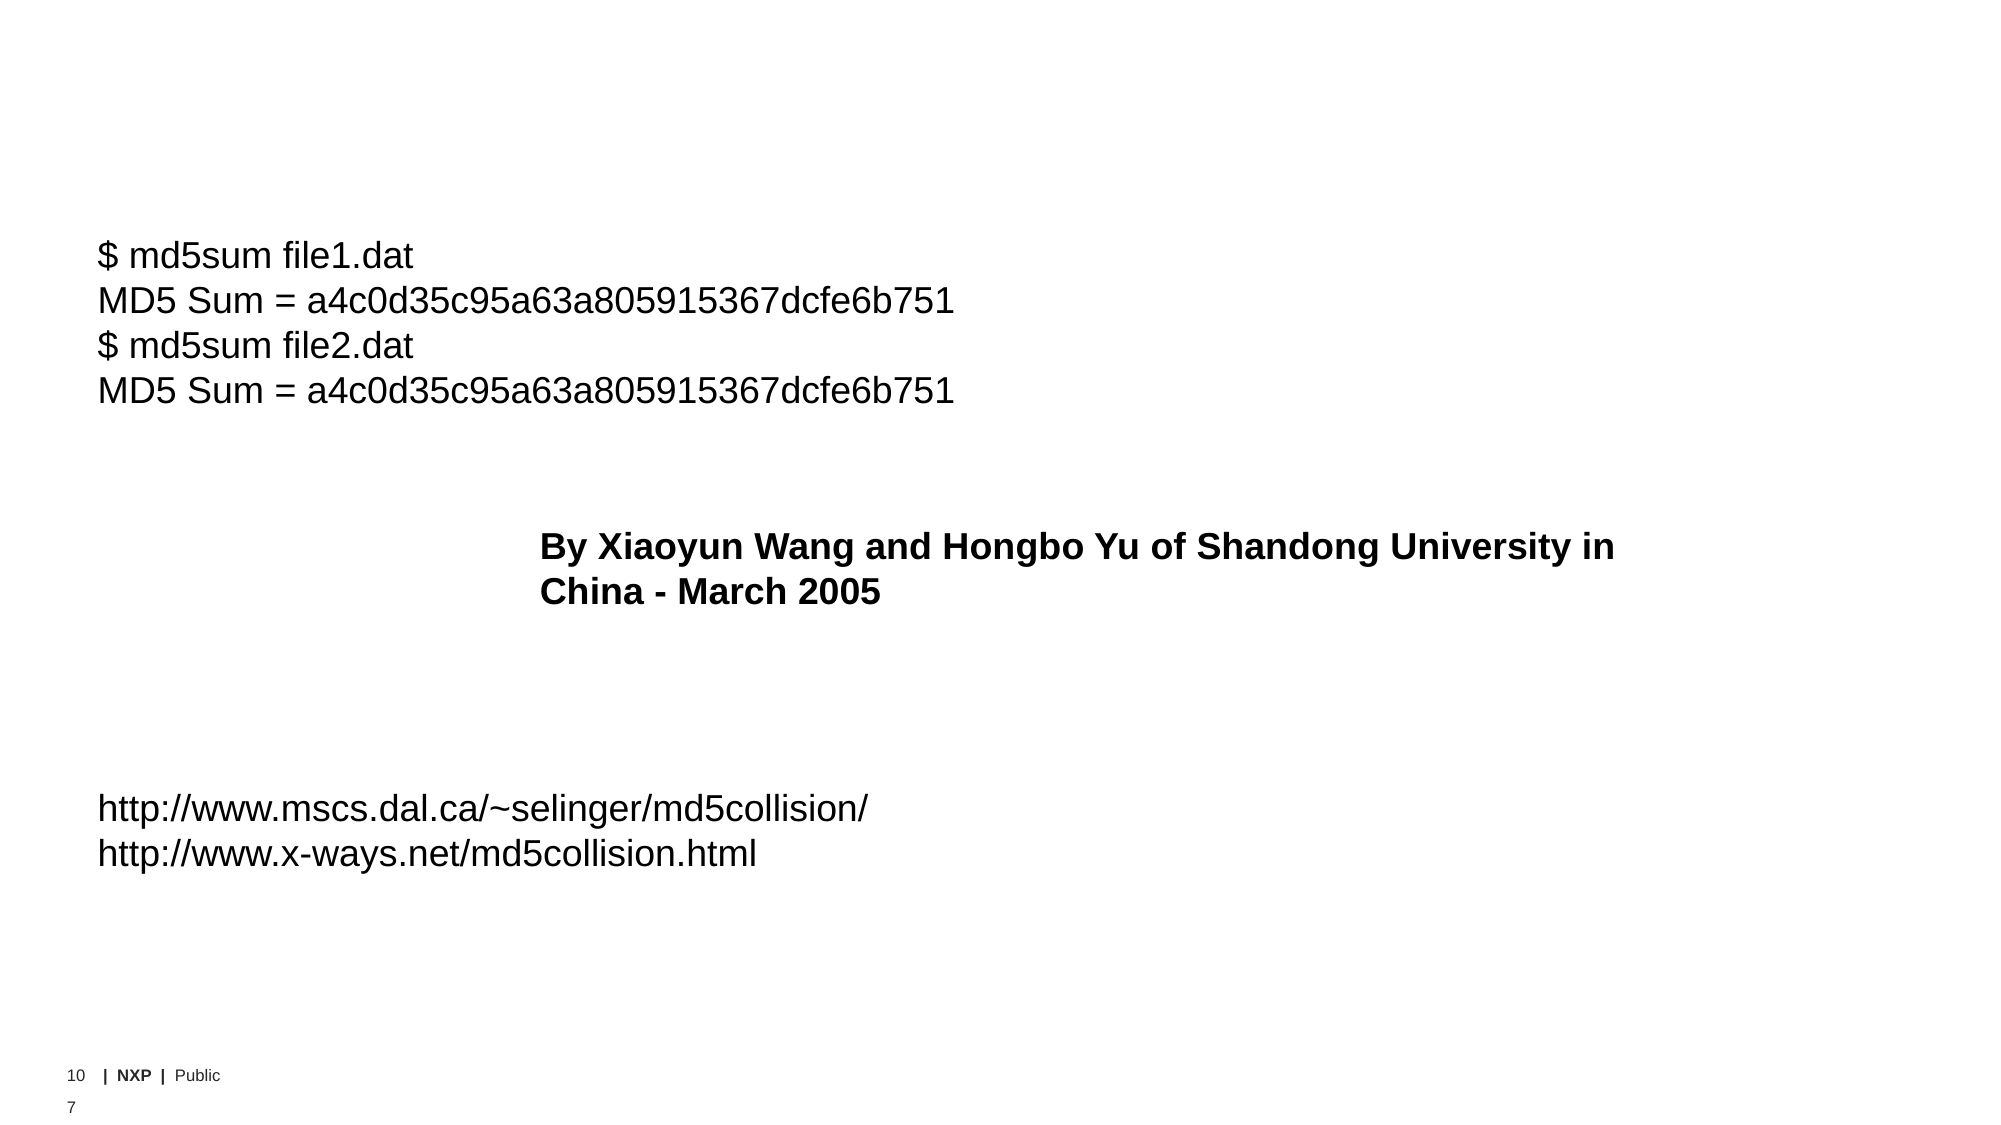

#
$ md5sum file1.dat
MD5 Sum = a4c0d35c95a63a805915367dcfe6b751
$ md5sum file2.dat
MD5 Sum = a4c0d35c95a63a805915367dcfe6b751
By Xiaoyun Wang and Hongbo Yu of Shandong University in
China - March 2005
http://www.mscs.dal.ca/~selinger/md5collision/
http://www.x-ways.net/md5collision.html